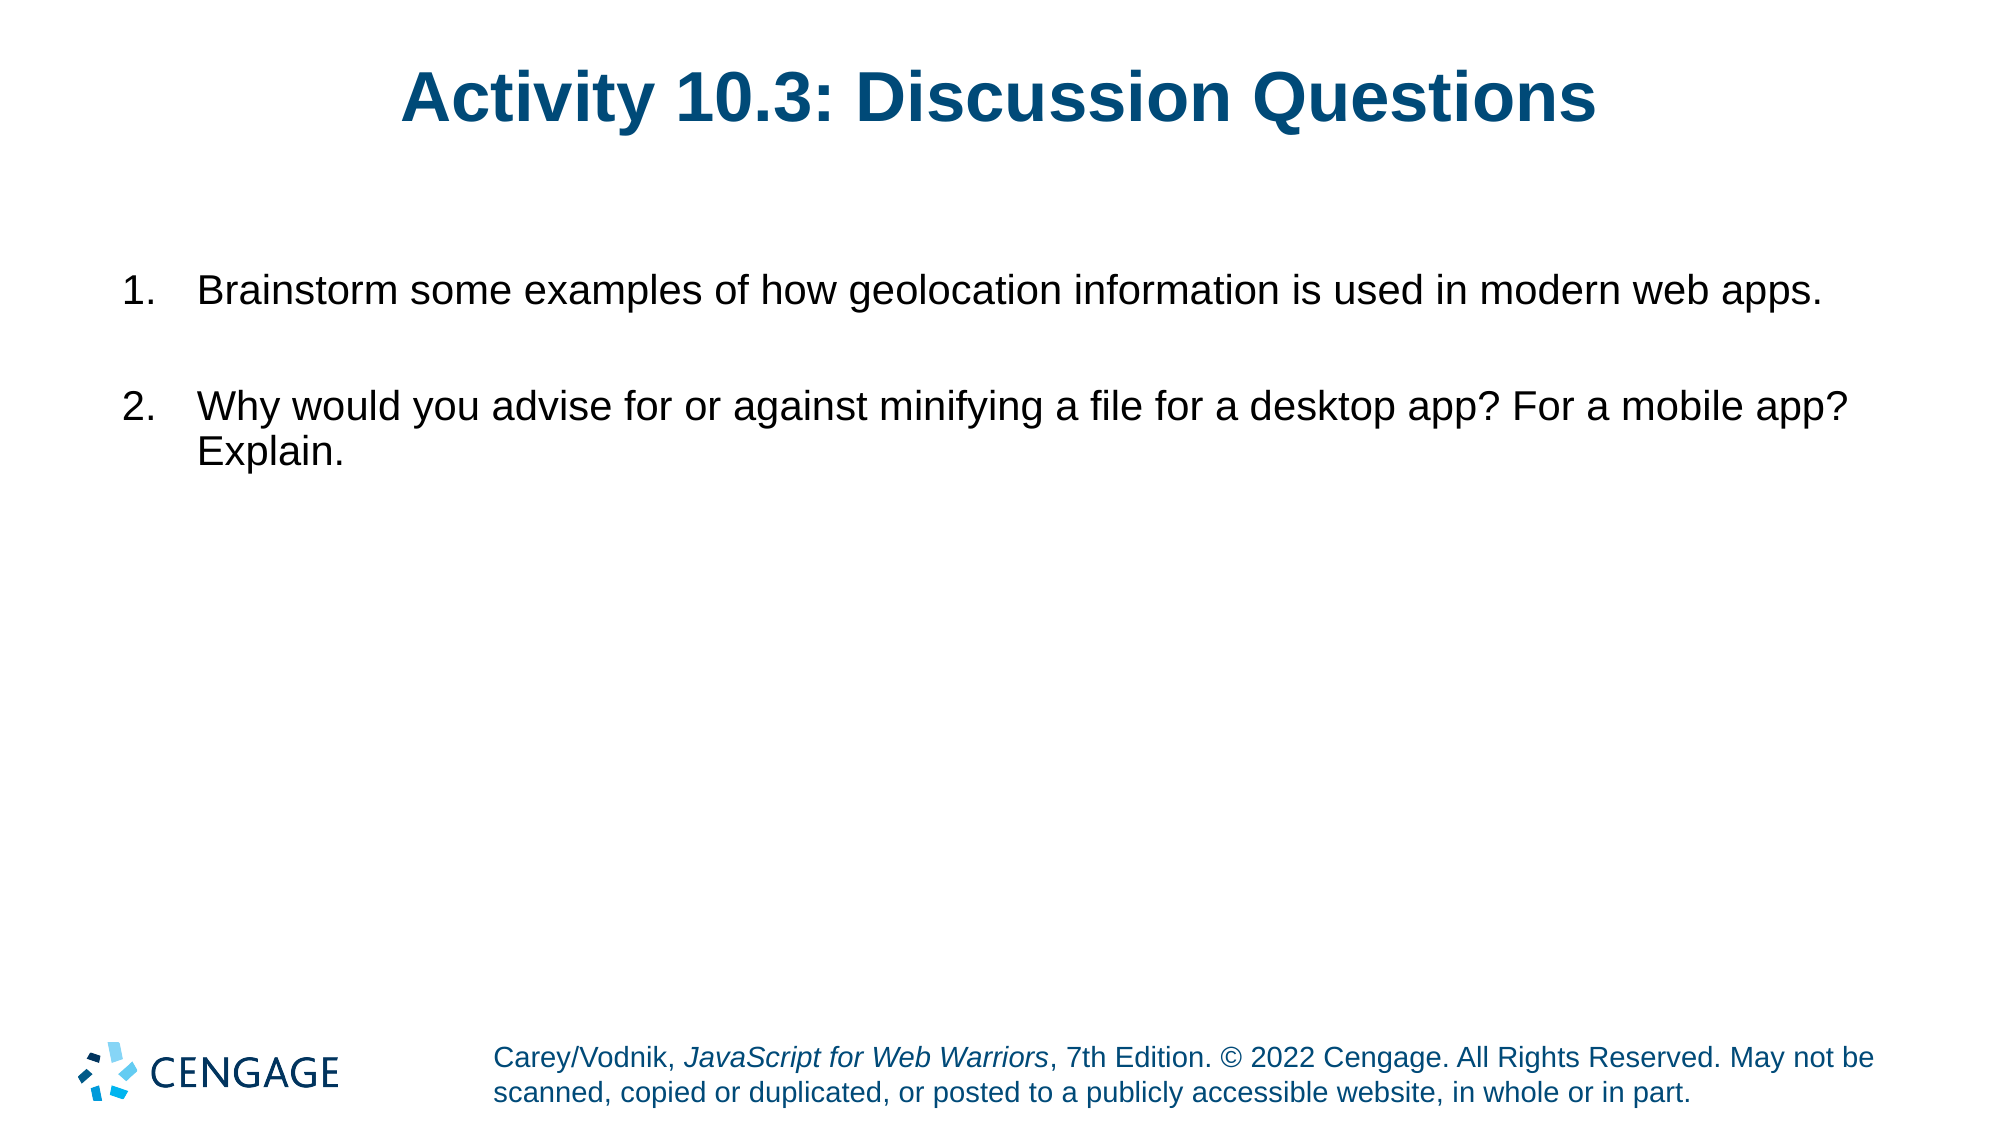

# Activity 10.3: Discussion Questions
Brainstorm some examples of how geolocation information is used in modern web apps.
Why would you advise for or against minifying a file for a desktop app? For a mobile app? Explain.